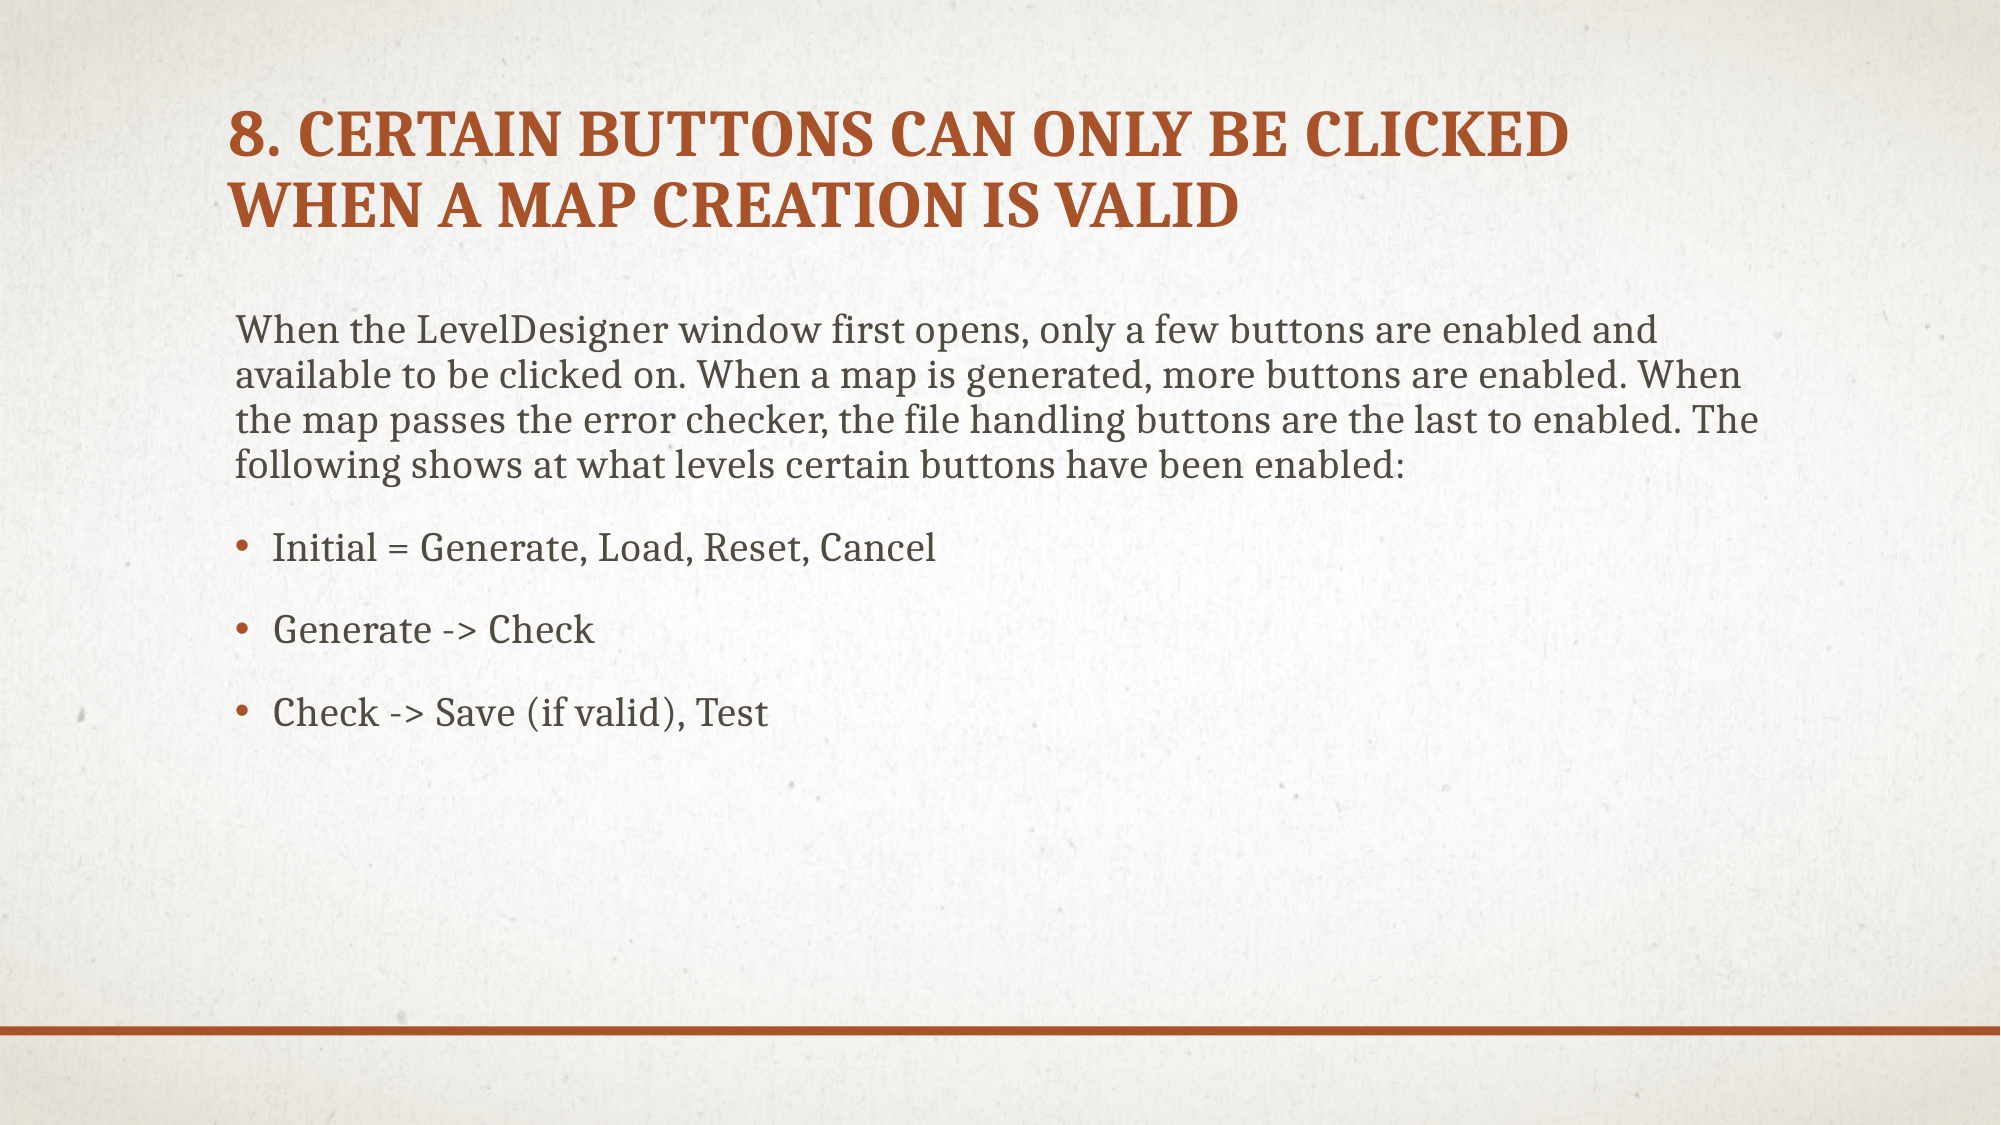

# 8. Certain buttons can only be clicked when a map creation is valid
When the LevelDesigner window first opens, only a few buttons are enabled and available to be clicked on. When a map is generated, more buttons are enabled. When the map passes the error checker, the file handling buttons are the last to enabled. The following shows at what levels certain buttons have been enabled:
Initial = Generate, Load, Reset, Cancel
Generate -> Check
Check -> Save (if valid), Test